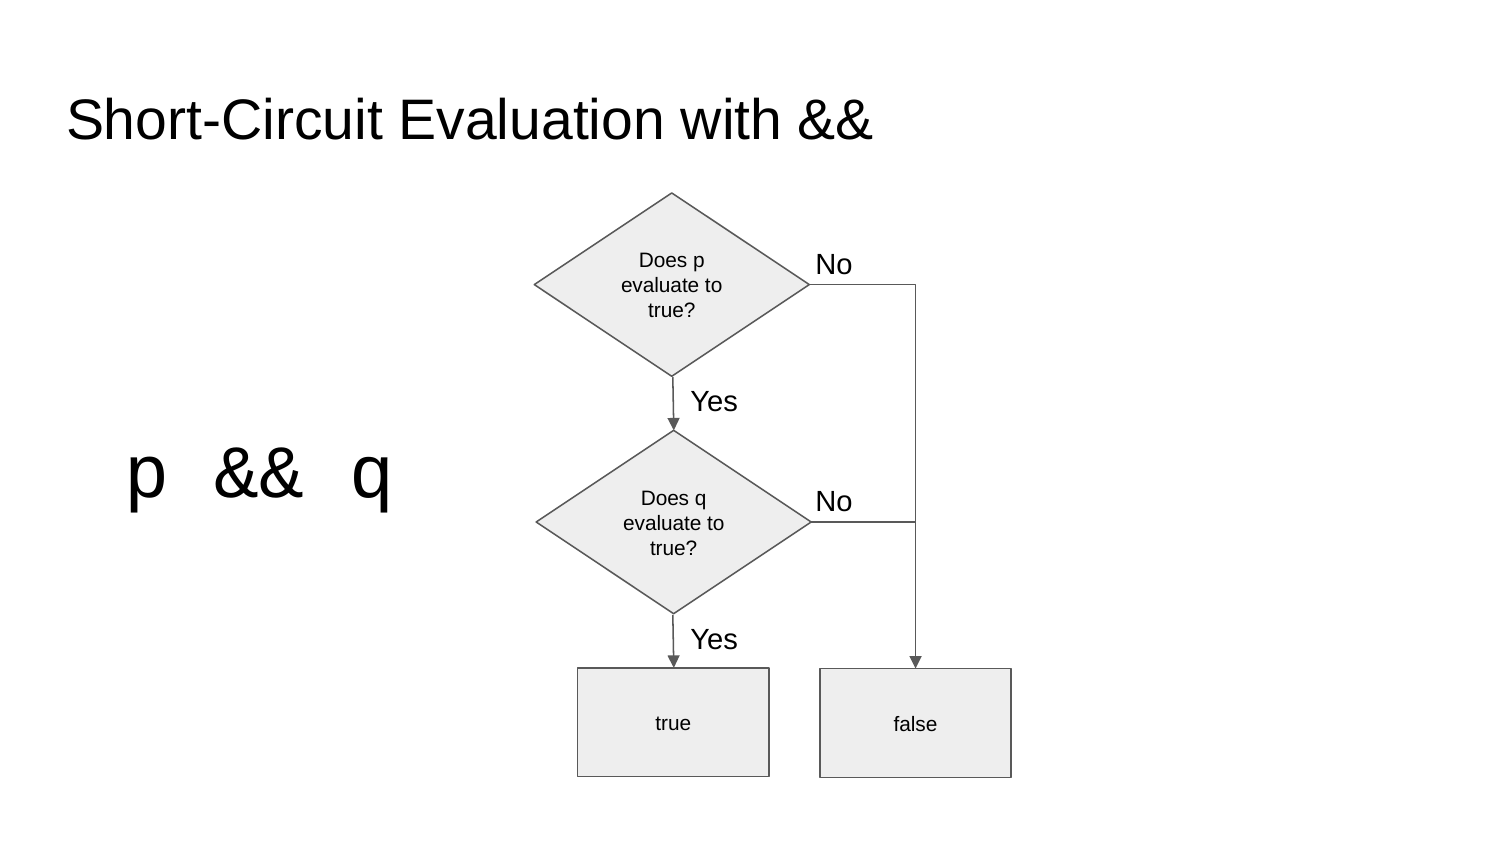

# Short-Circuit Evaluation with &&
Does p evaluate to true?
No
Yes
p && q
Does q evaluate to true?
No
Yes
true
false